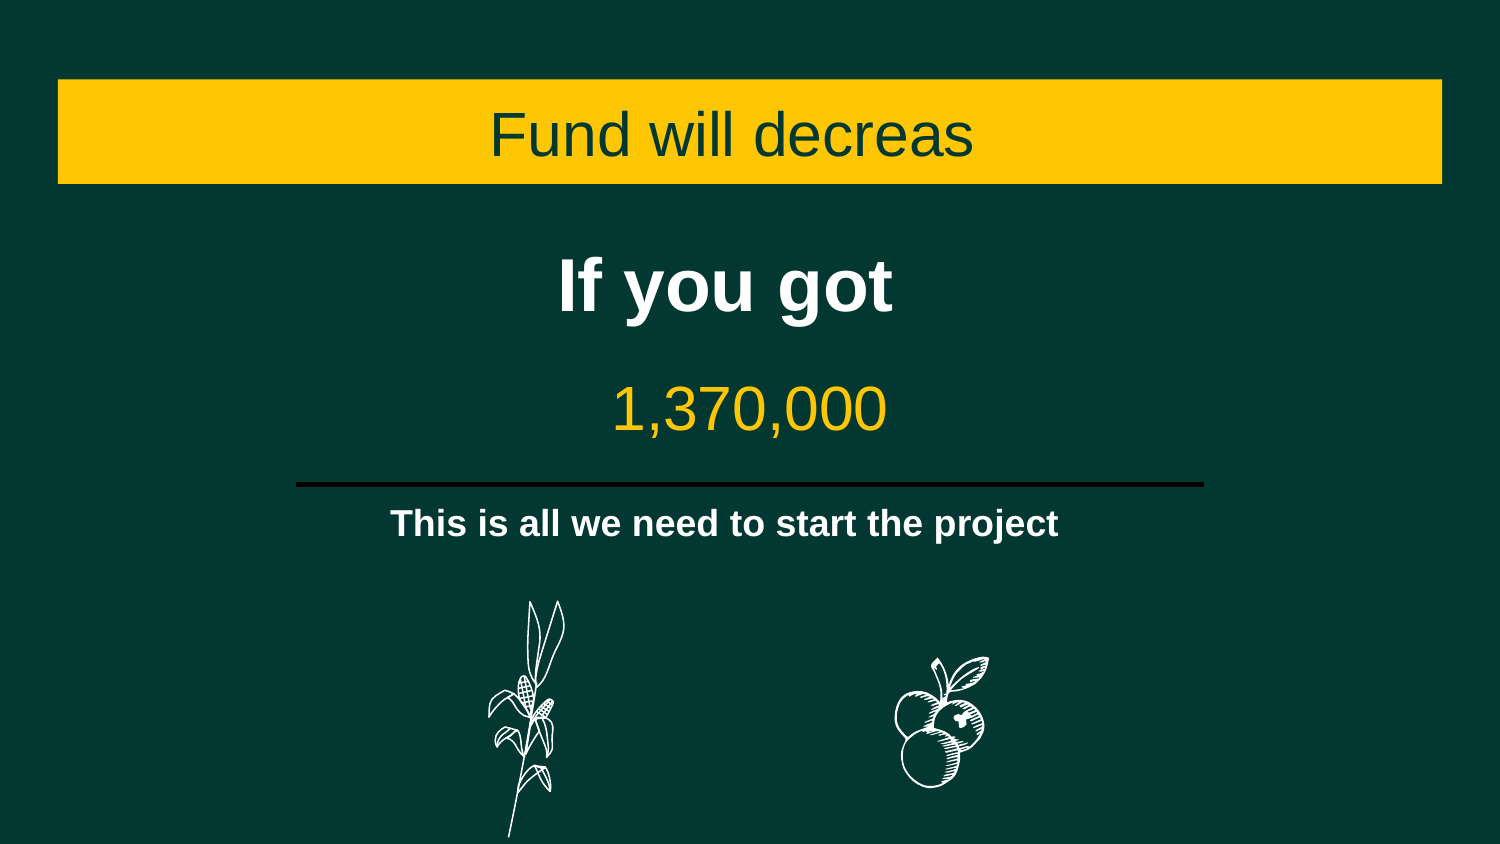

# Fund will decreas
1,370,000
If you got
This is all we need to start the project